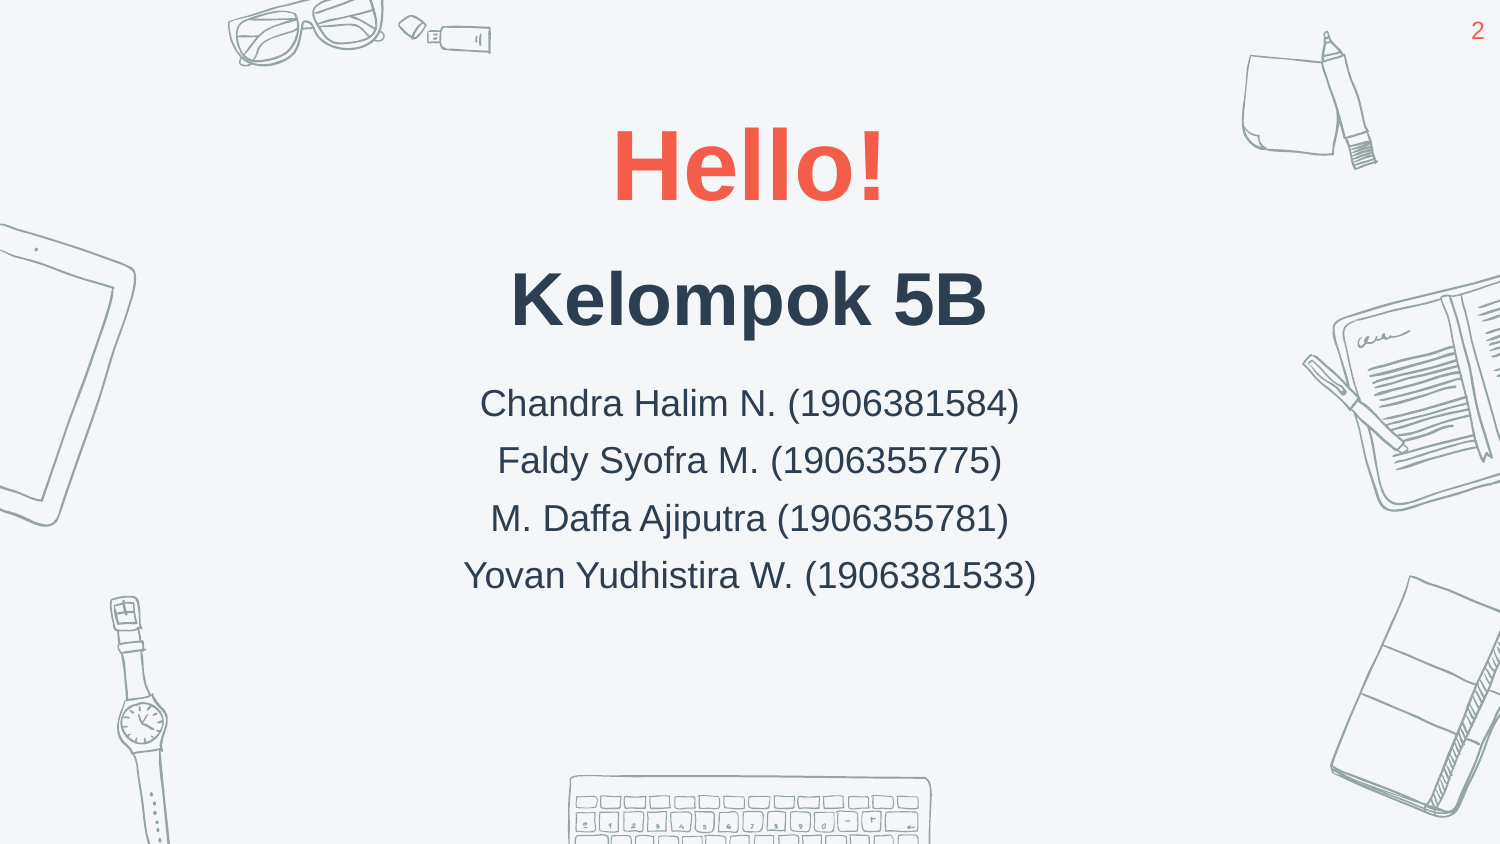

2
Hello!
Kelompok 5B
Chandra Halim N. (1906381584)
Faldy Syofra M. (1906355775)
M. Daffa Ajiputra (1906355781)
Yovan Yudhistira W. (1906381533)